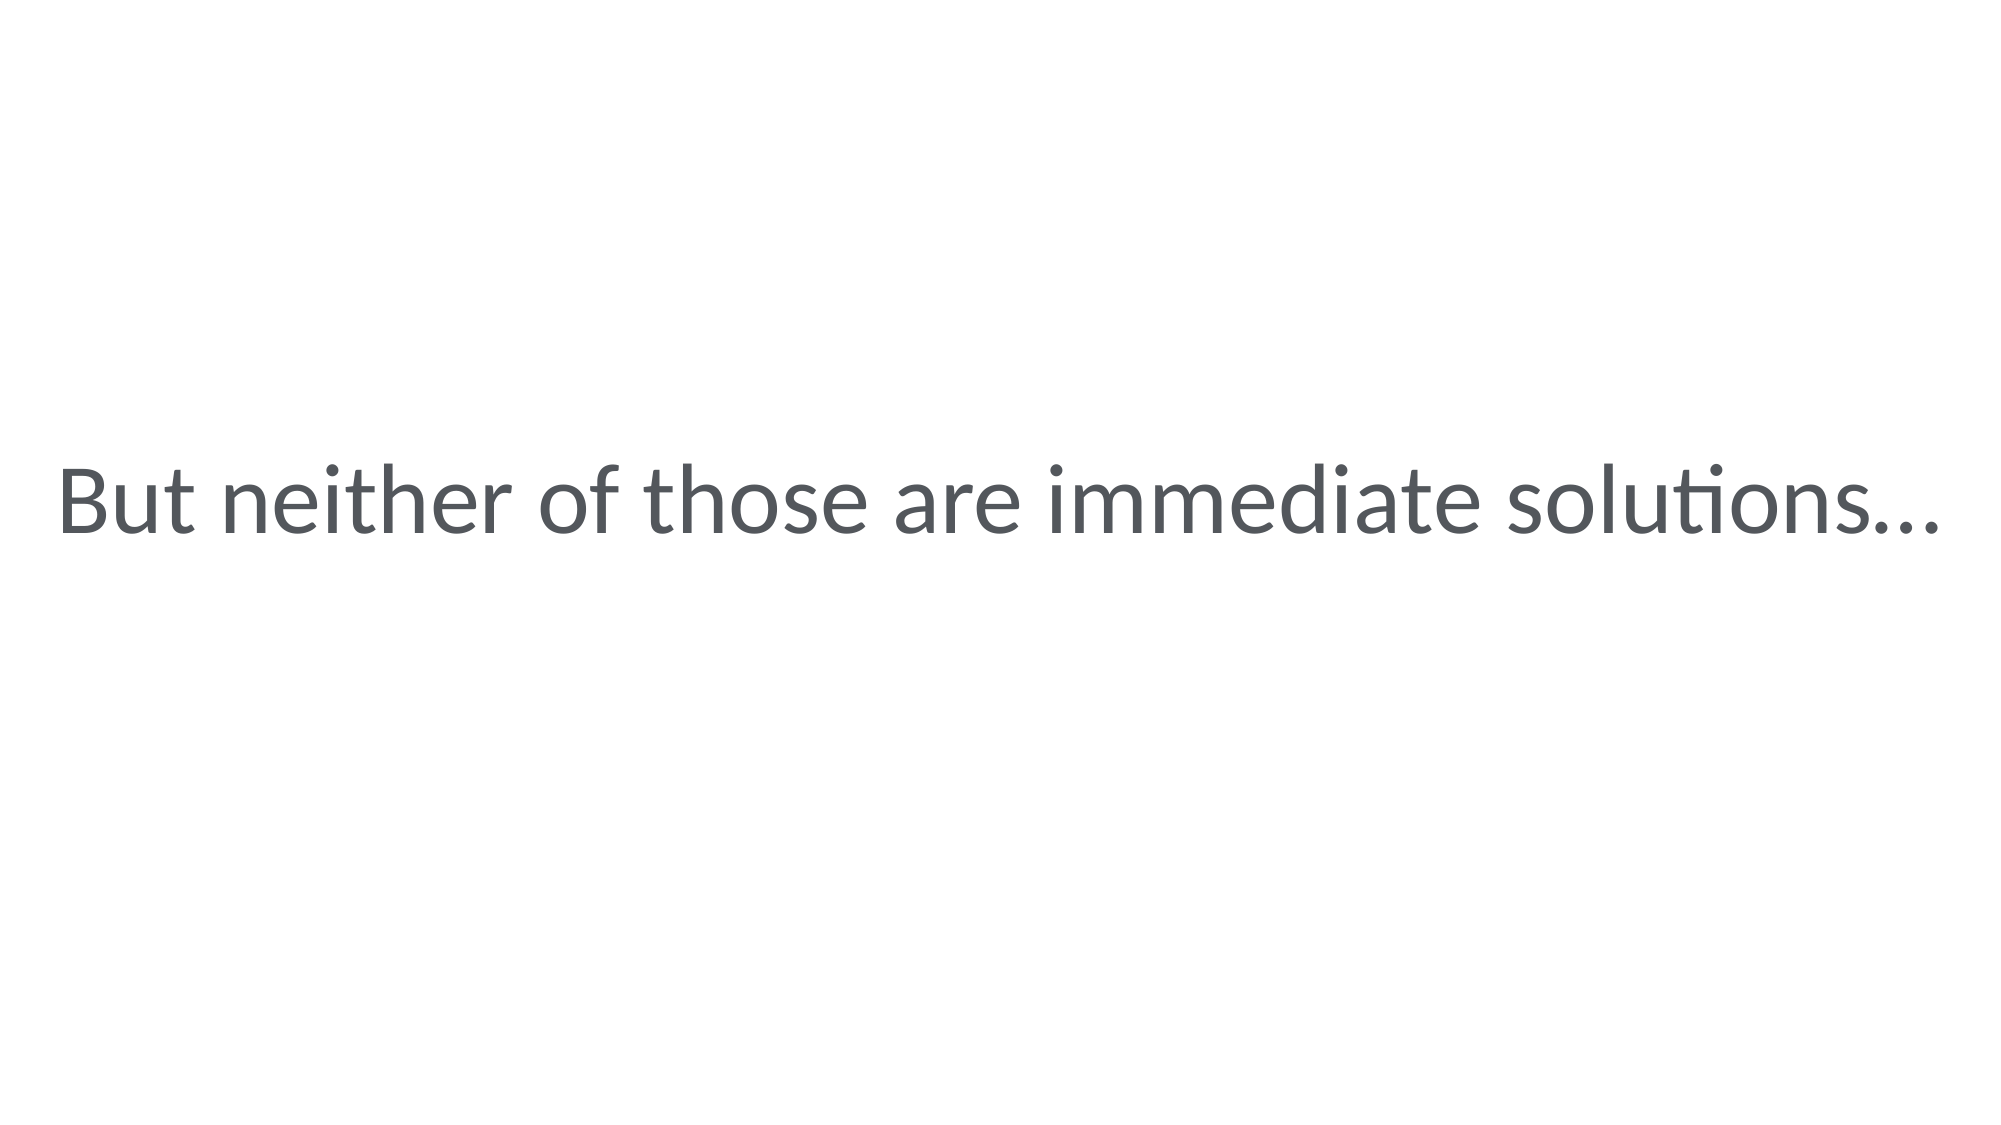

But neither of those are immediate solutions…